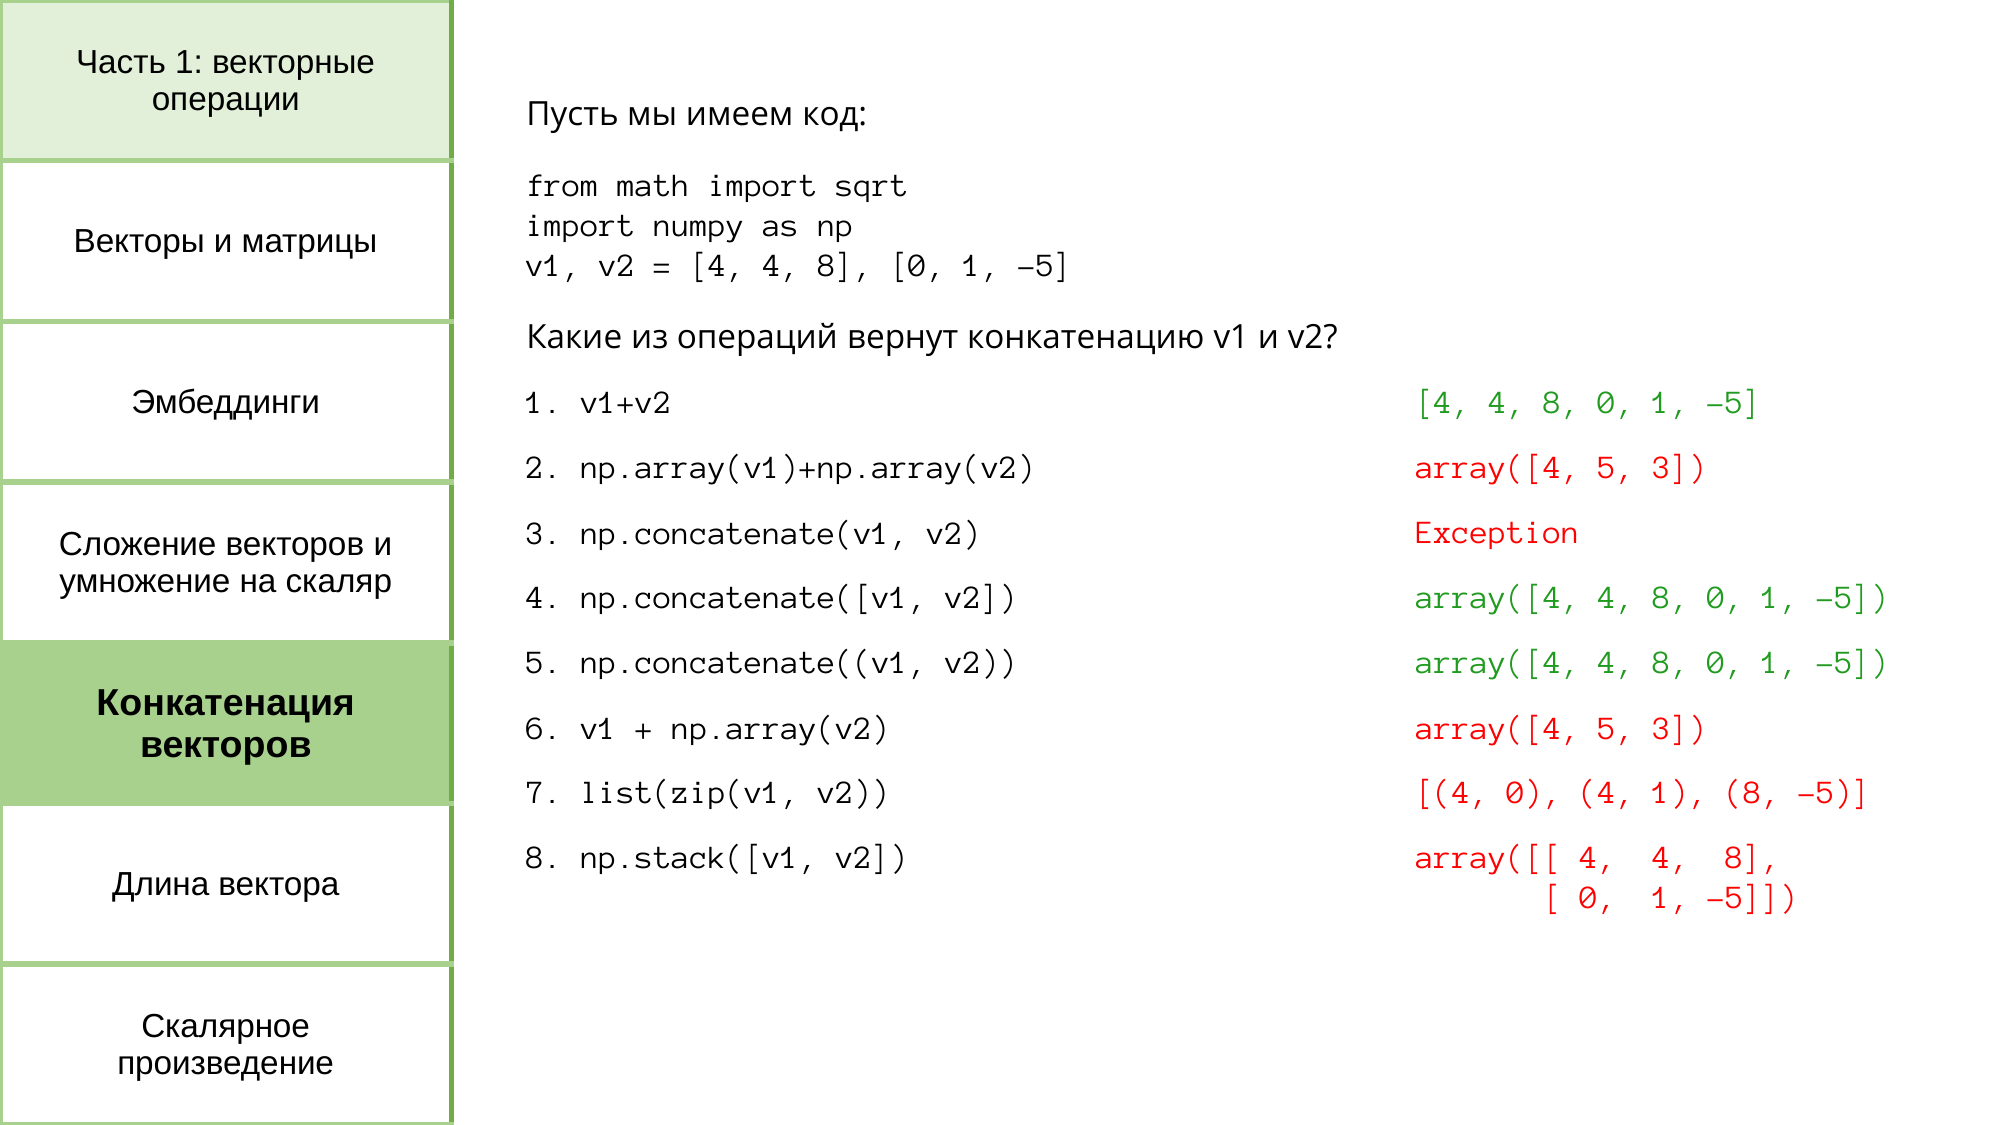

| Часть 1: векторные операции |
| --- |
| Векторы и матрицы |
| Эмбеддинги |
| Сложение векторов и умножение на скаляр |
| Конкатенация векторов |
| Длина вектора |
| Скалярное произведение |
Пусть мы имеем код:
from math import sqrt
import numpy as np
v1, v2 = [4, 4, 8], [0, 1, -5]
Какие из операций вернут конкатенацию v1 и v2?
[4, 4, 8, 0, 1, -5]
1. v1+v2
2. np.array(v1)+np.array(v2)
array([4, 5, 3])
Exception
3. np.concatenate(v1, v2)
4. np.concatenate([v1, v2])
array([4, 4, 8, 0, 1, -5])
array([4, 4, 8, 0, 1, -5])
5. np.concatenate((v1, v2))
6. v1 + np.array(v2)
array([4, 5, 3])
7. list(zip(v1, v2))
[(4, 0), (4, 1), (8, -5)]
8. np.stack([v1, v2])
array([[ 4,  4,  8],
       [ 0,  1, -5]])